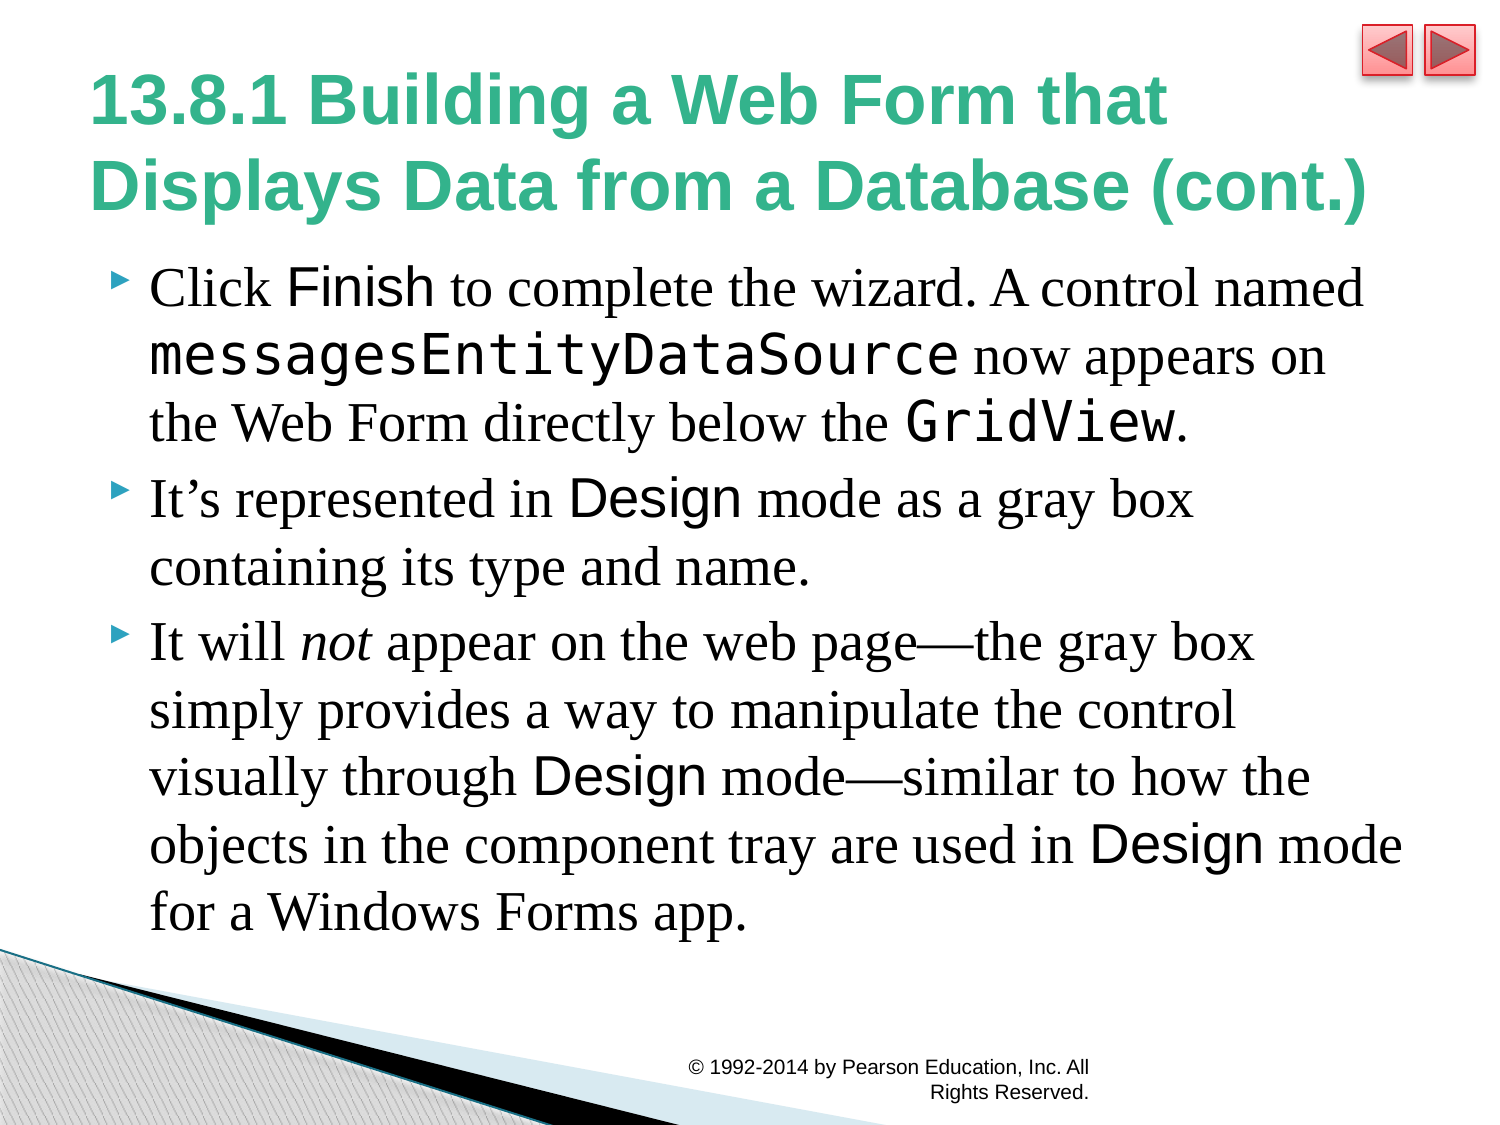

# 13.8.1 Building a Web Form that Displays Data from a Database (cont.)
Click Finish to complete the wizard. A control named messagesEntityDataSource now appears on the Web Form directly below the GridView.
It’s represented in Design mode as a gray box containing its type and name.
It will not appear on the web page—the gray box simply provides a way to manipulate the control visually through Design mode—similar to how the objects in the component tray are used in Design mode for a Windows Forms app.
© 1992-2014 by Pearson Education, Inc. All Rights Reserved.